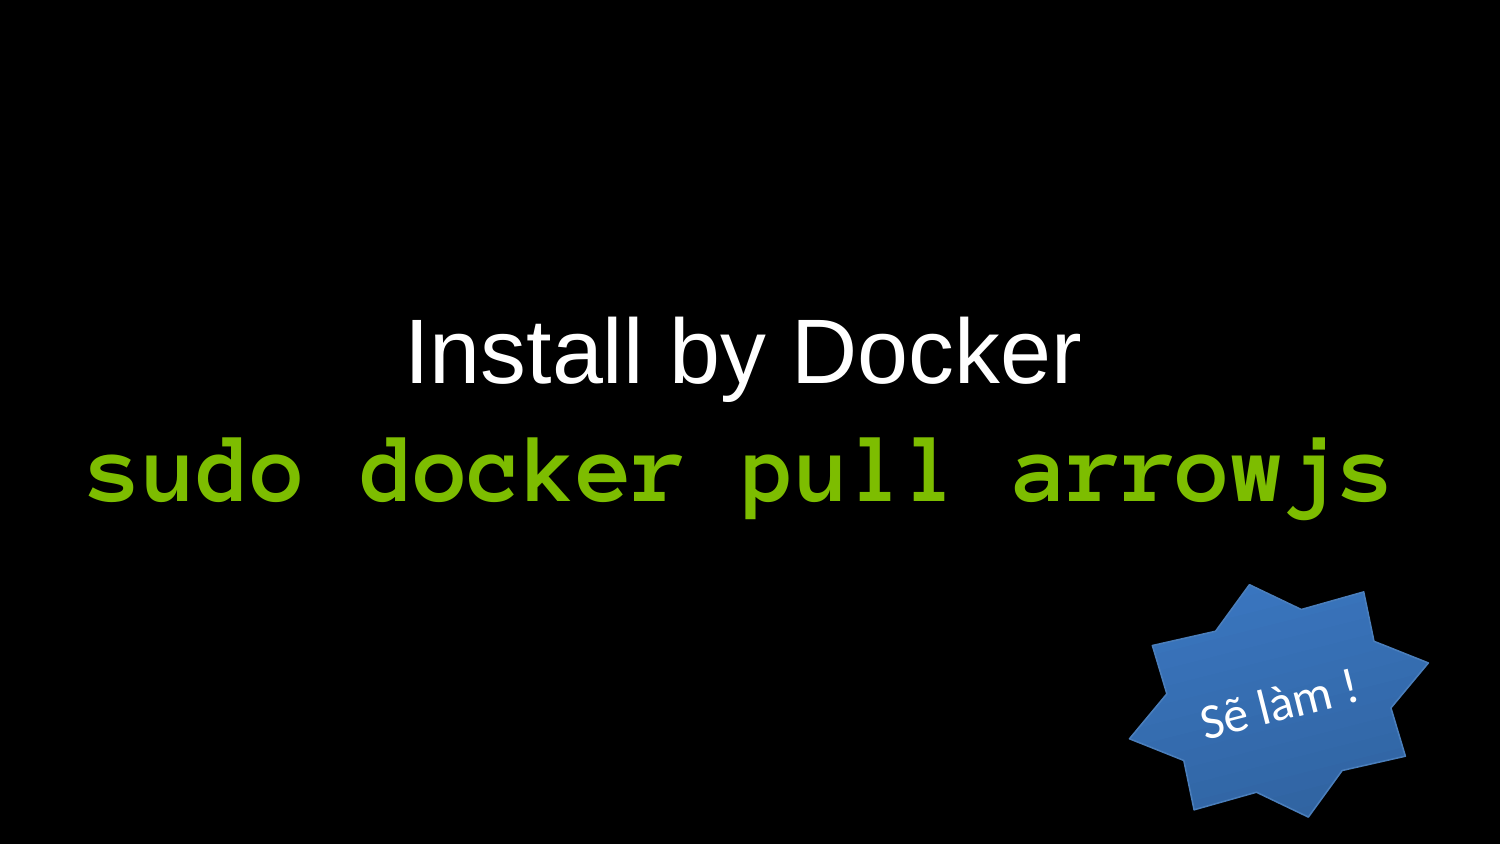

# Install by Docker sudo docker pull arrowjs
Sẽ làm !